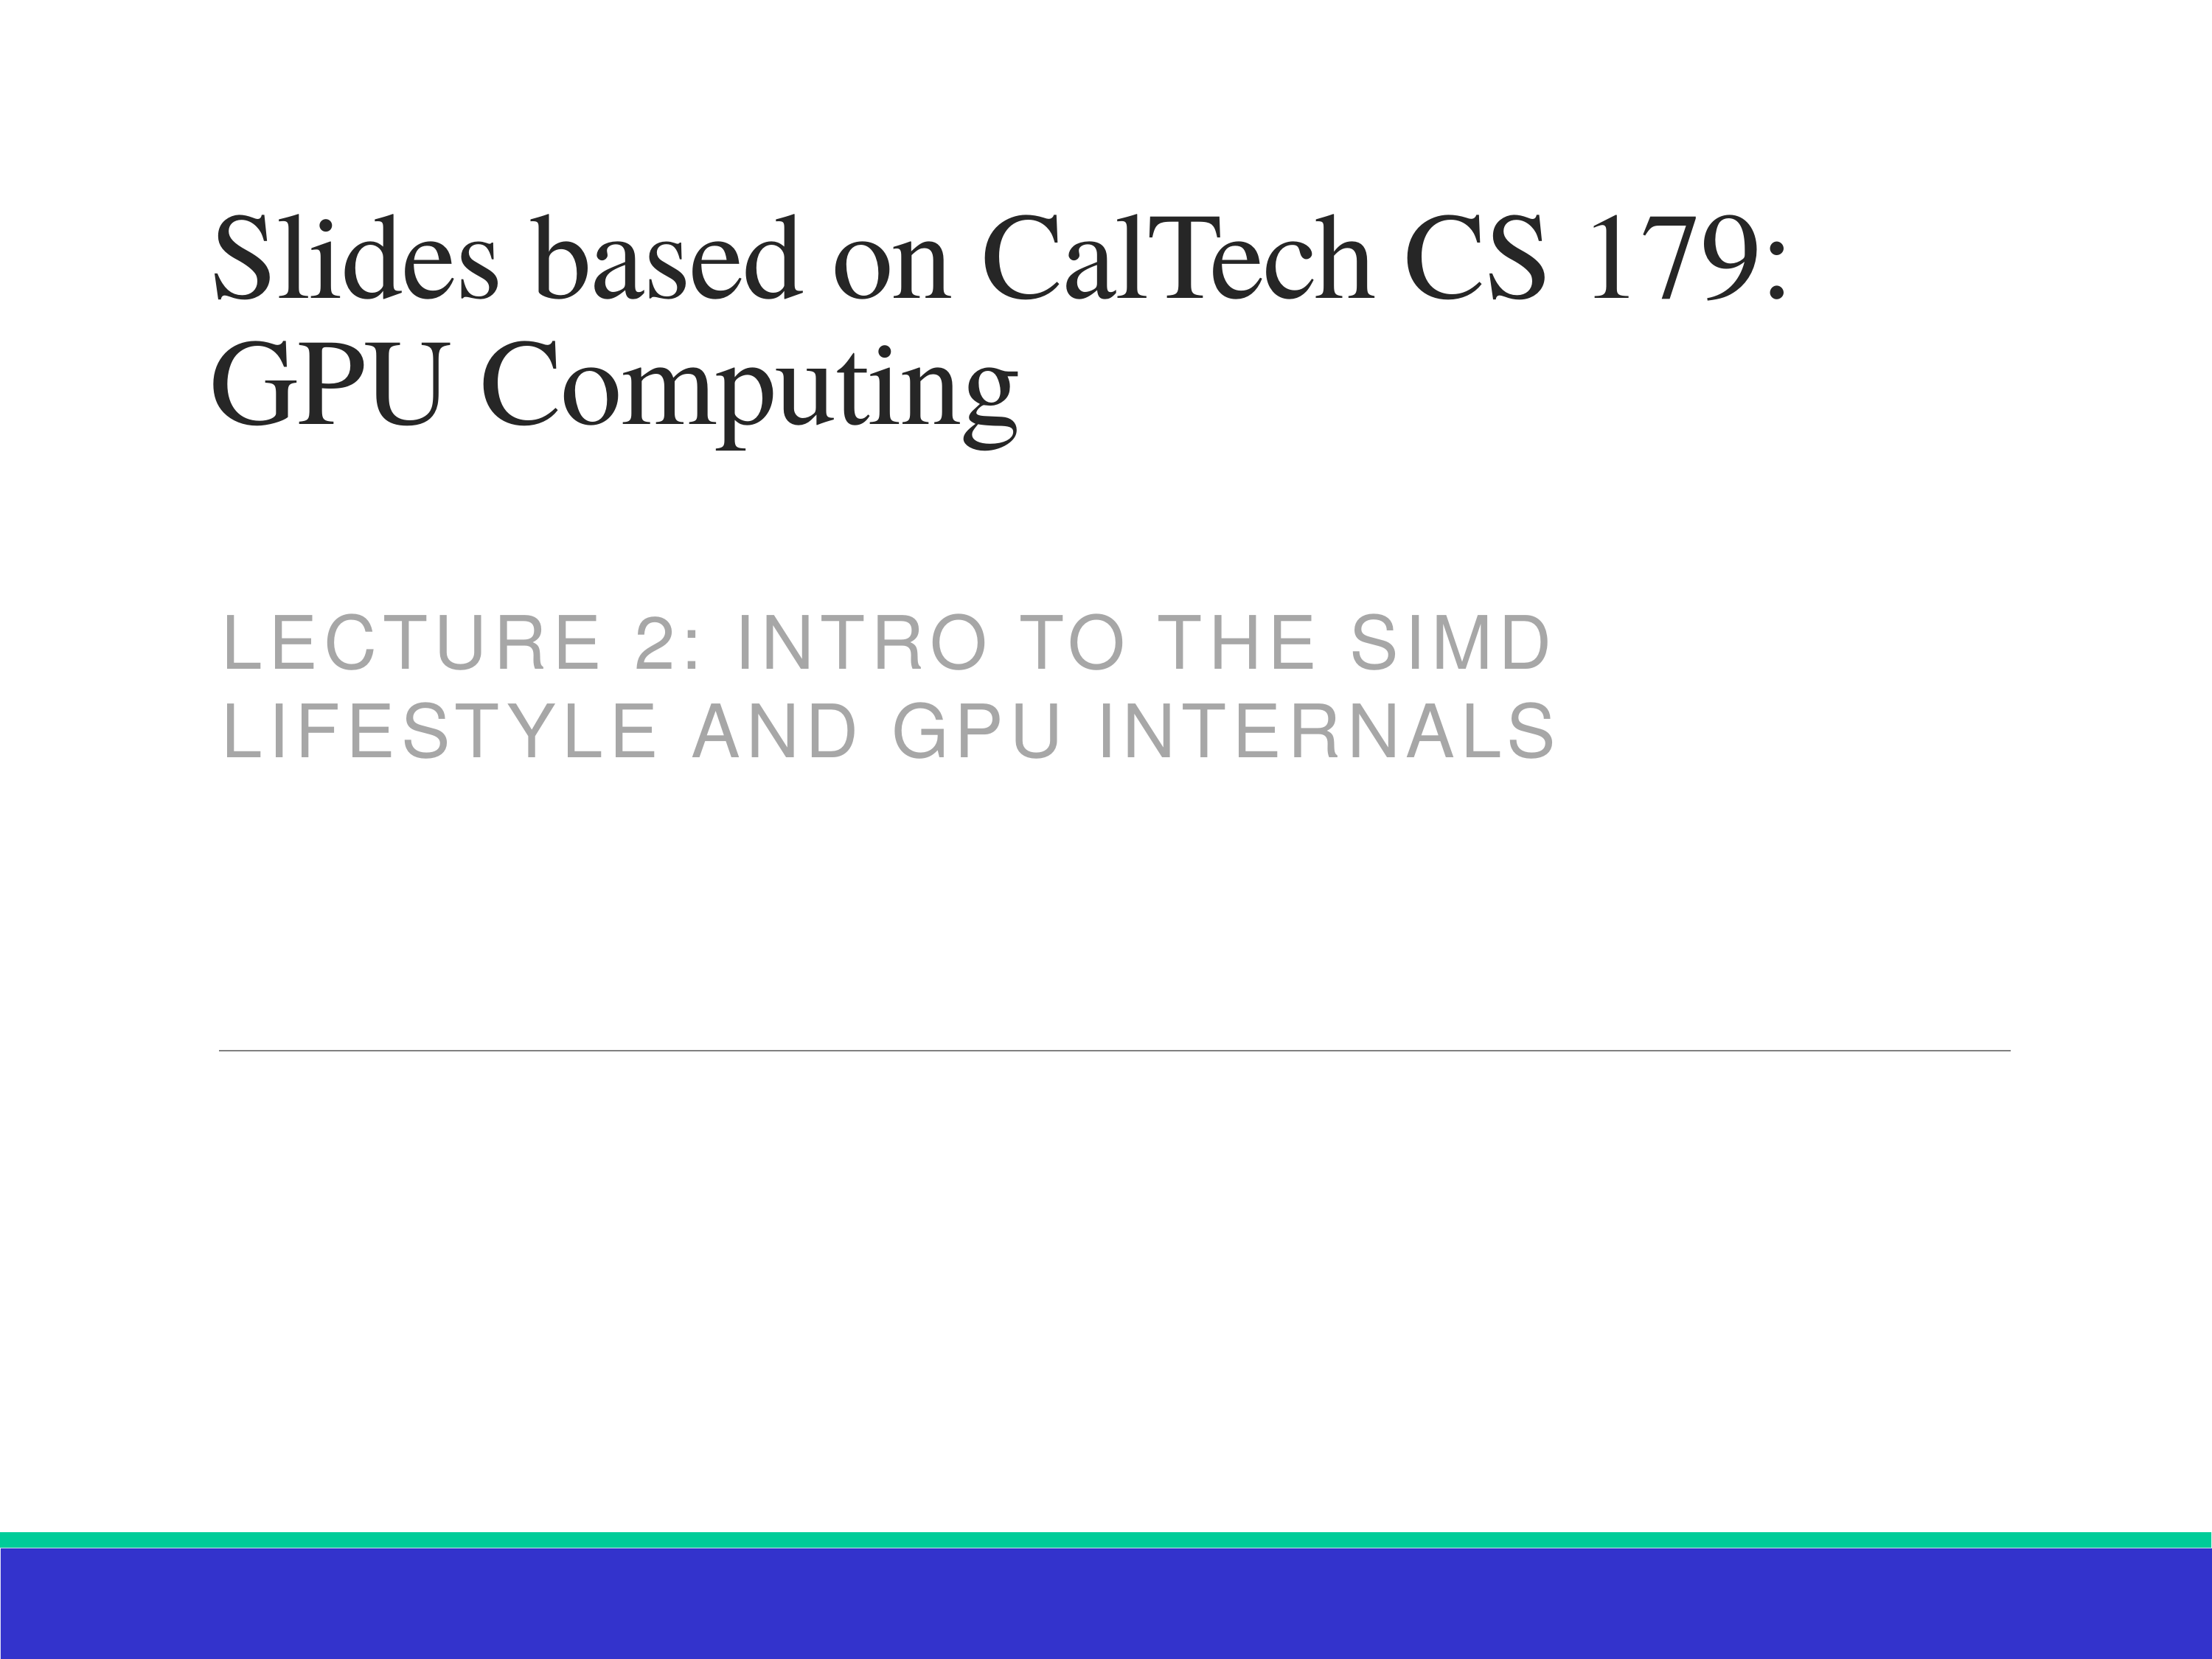

# Slides based on CalTech CS 179: GPU Computing
Lecture 2: Intro to the simd lifestyle and GPU internals